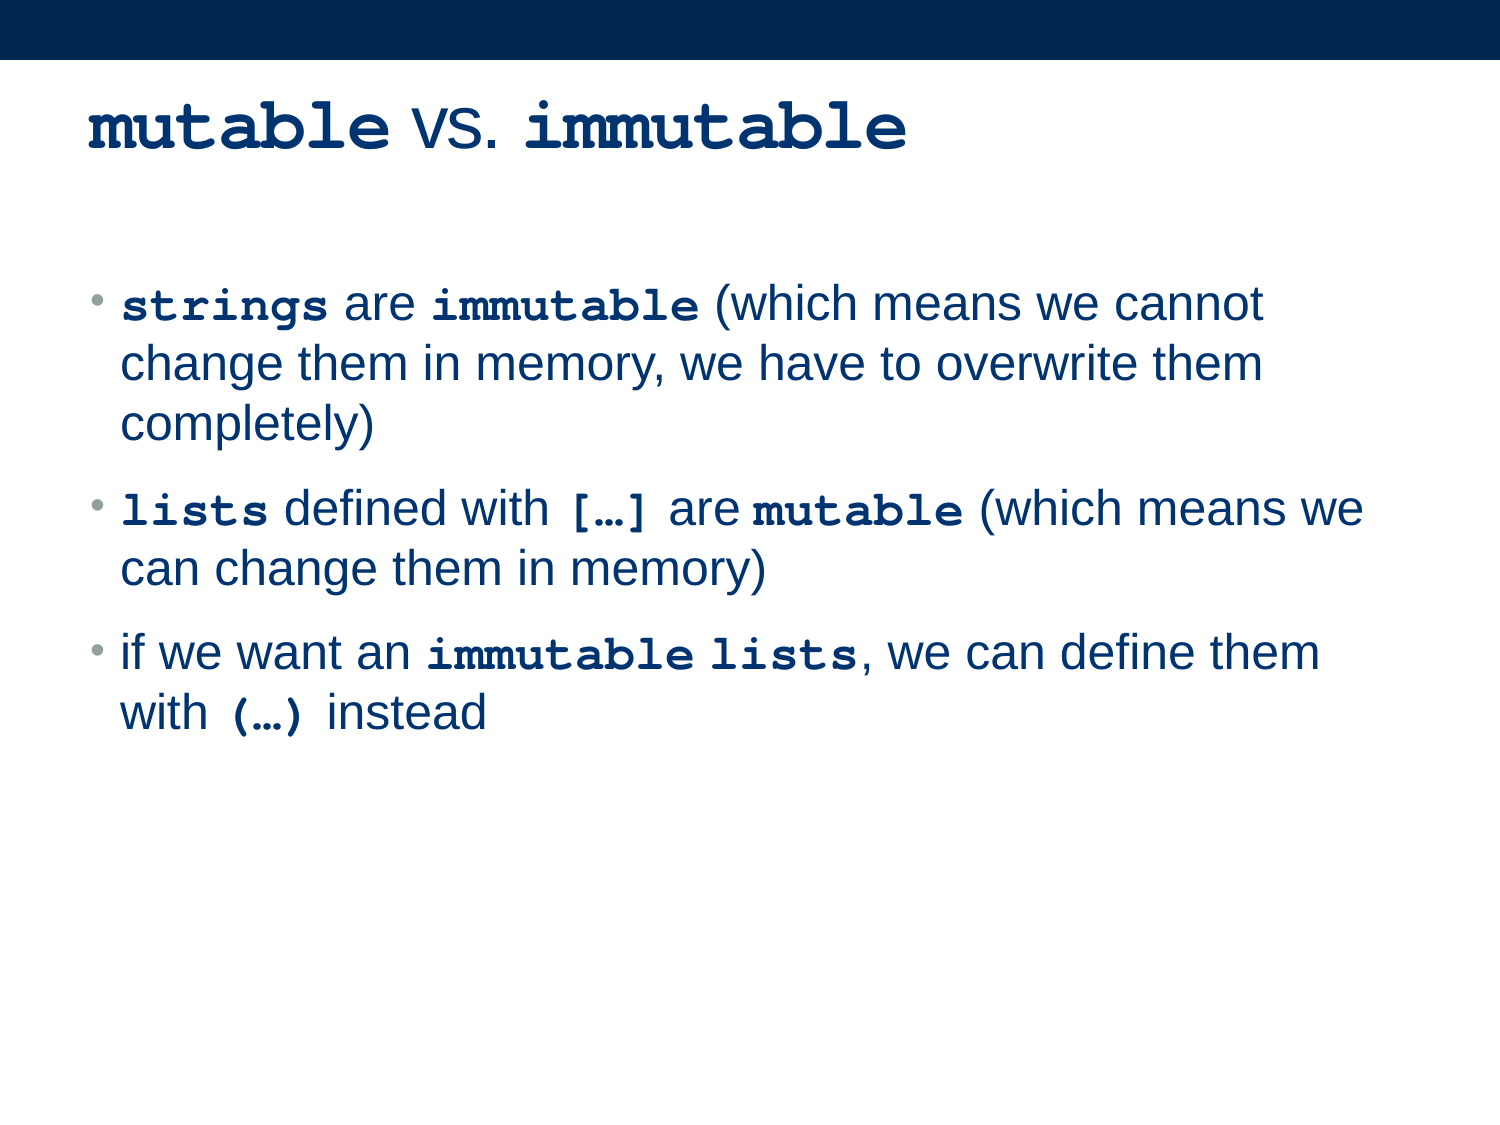

# mutable vs. immutable
strings are immutable (which means we cannot change them in memory, we have to overwrite them completely)
lists defined with […] are mutable (which means we can change them in memory)
if we want an immutable lists, we can define them with (…) instead